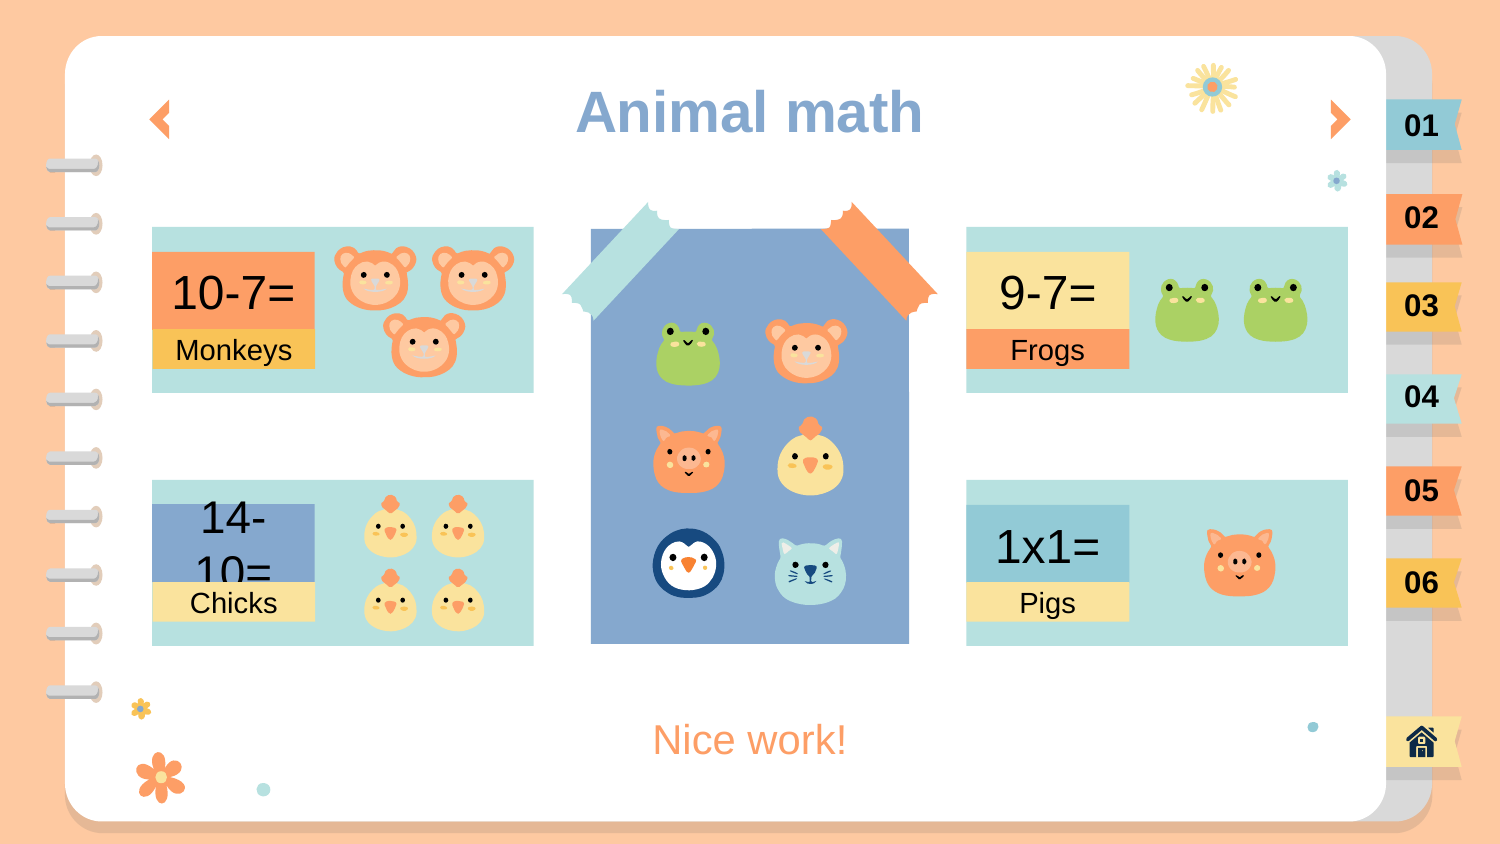

# Animal math
01

02

10-7=
9-7=

03

Frogs
Monkeys
04

05

14-10=
1x1=

06

Pigs
Chicks
Nice work!